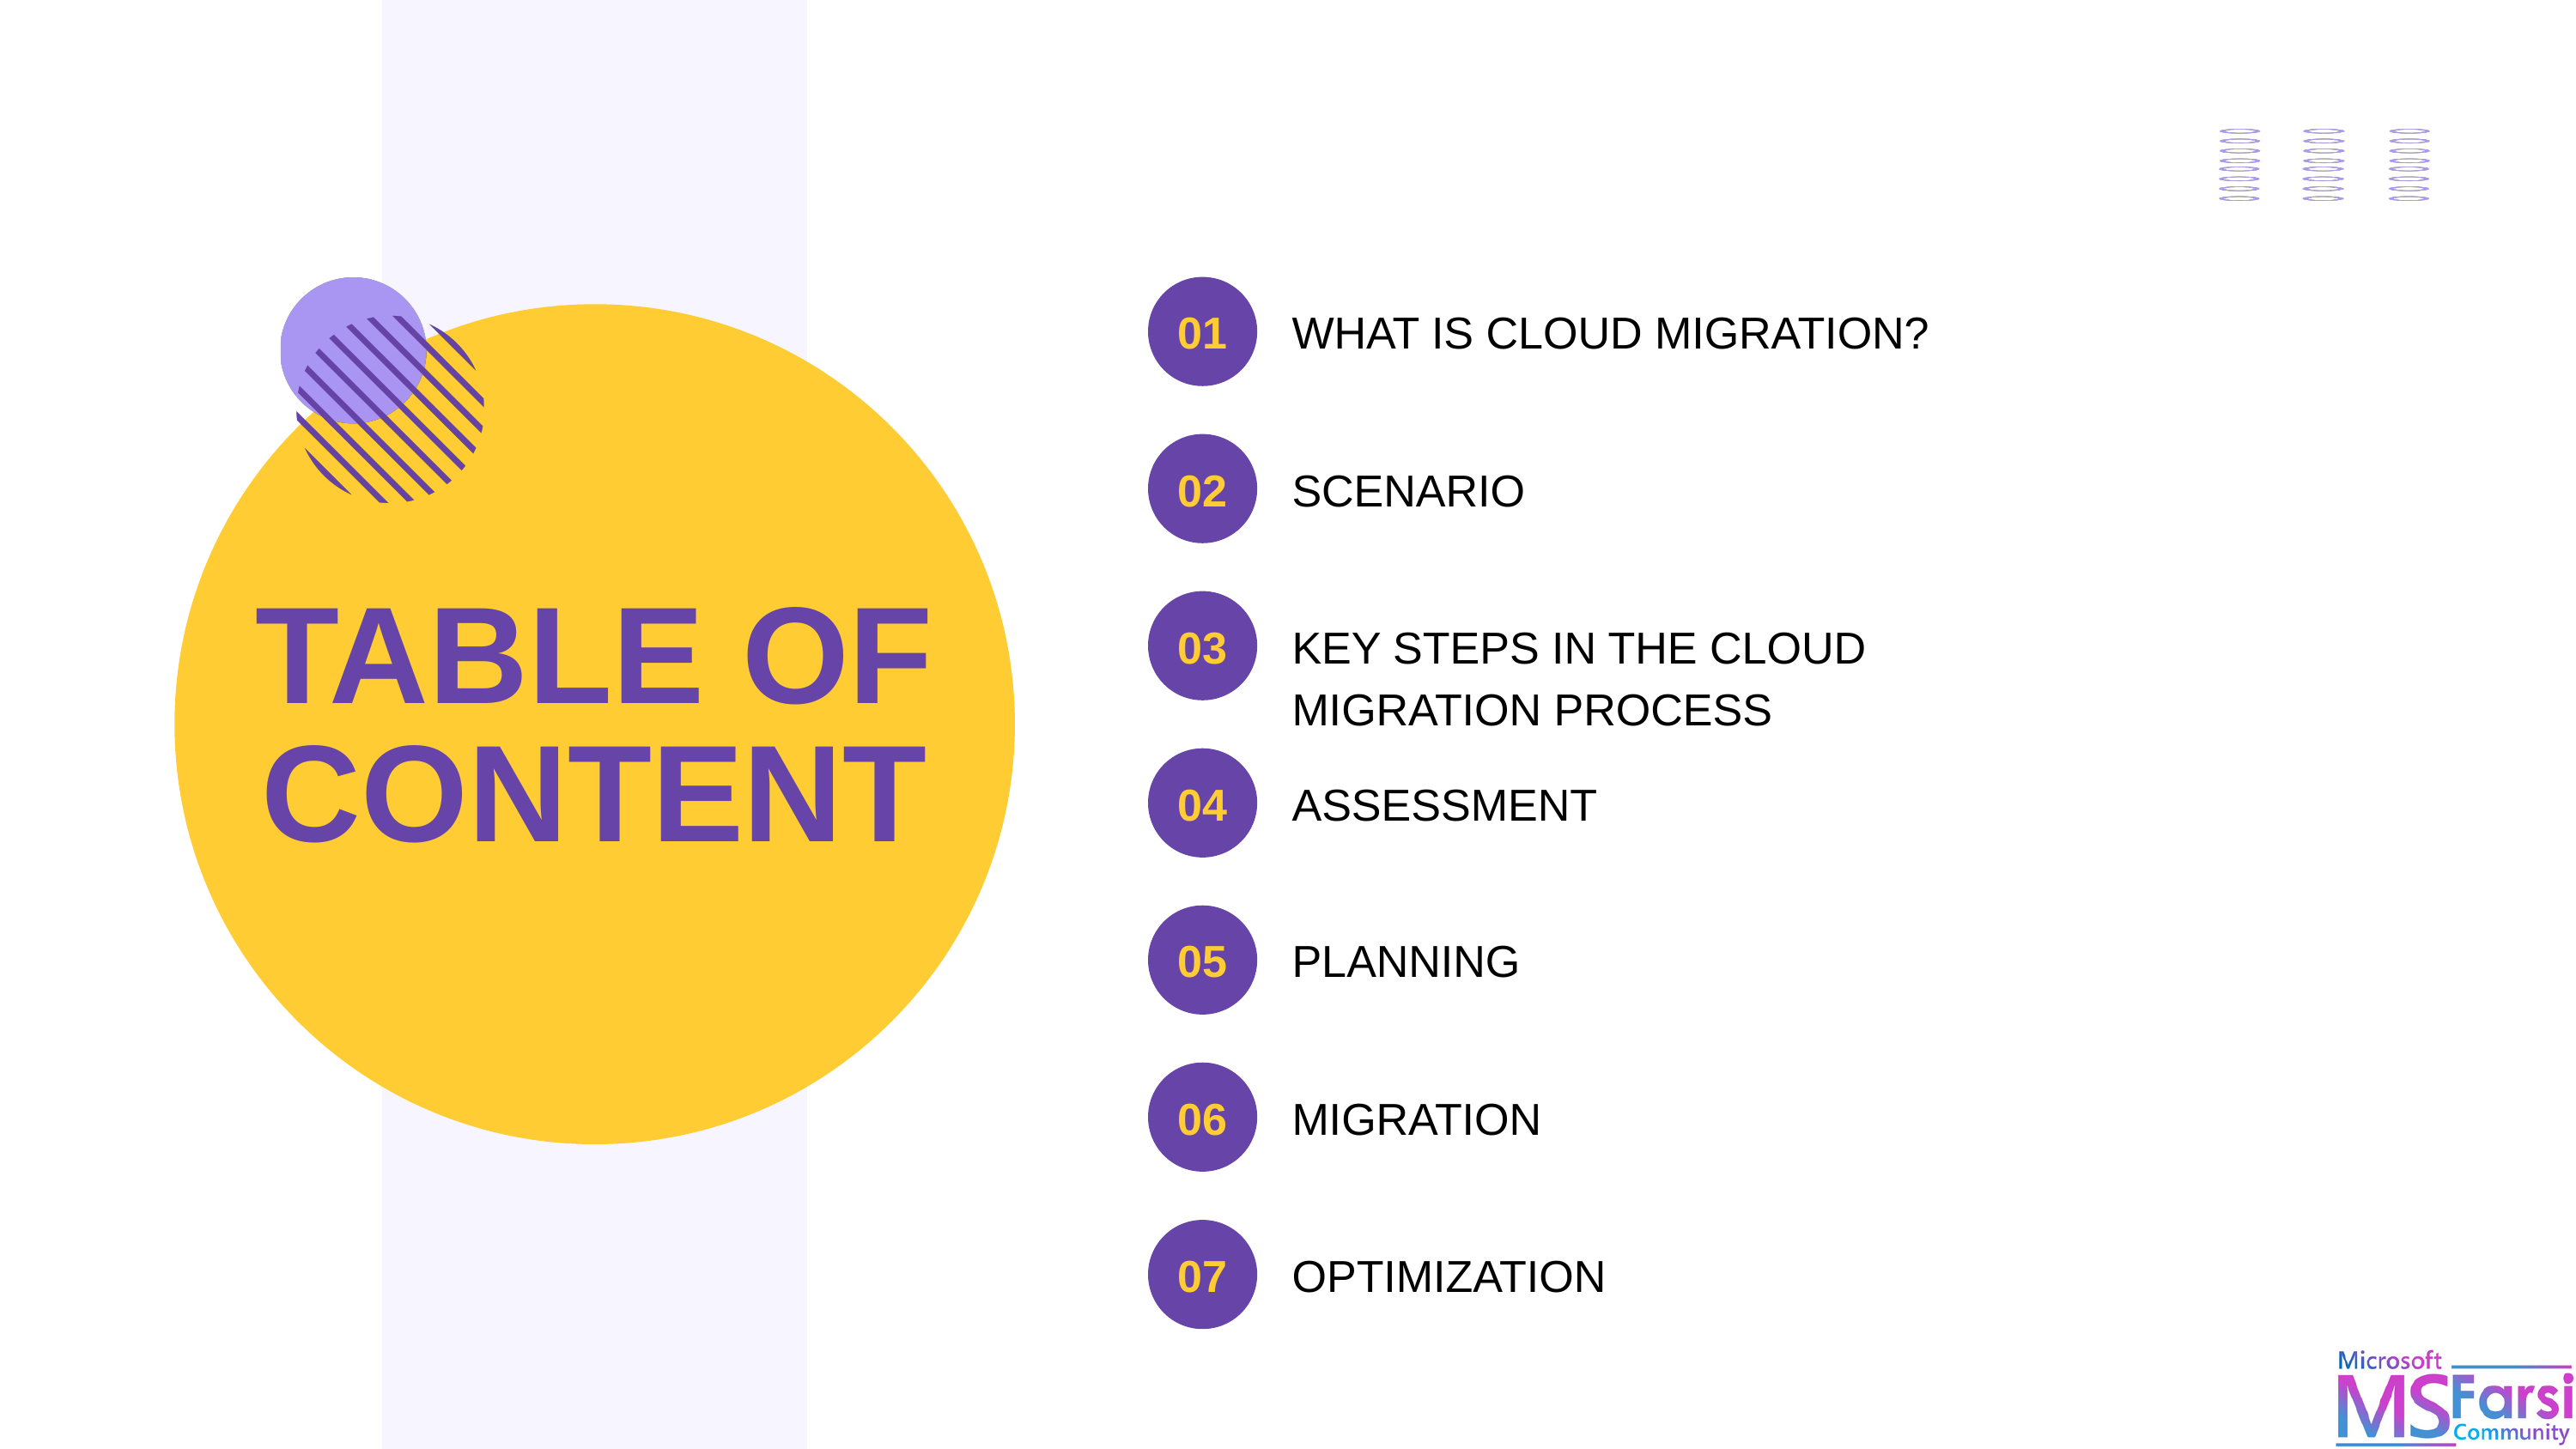

01
WHAT IS CLOUD MIGRATION?

02
SCENARIO

TABLE OF CONTENT
03
KEY STEPS IN THE CLOUD MIGRATION PROCESS

04
ASSESSMENT

05
PLANNING

06
MIGRATION

07
OPTIMIZATION